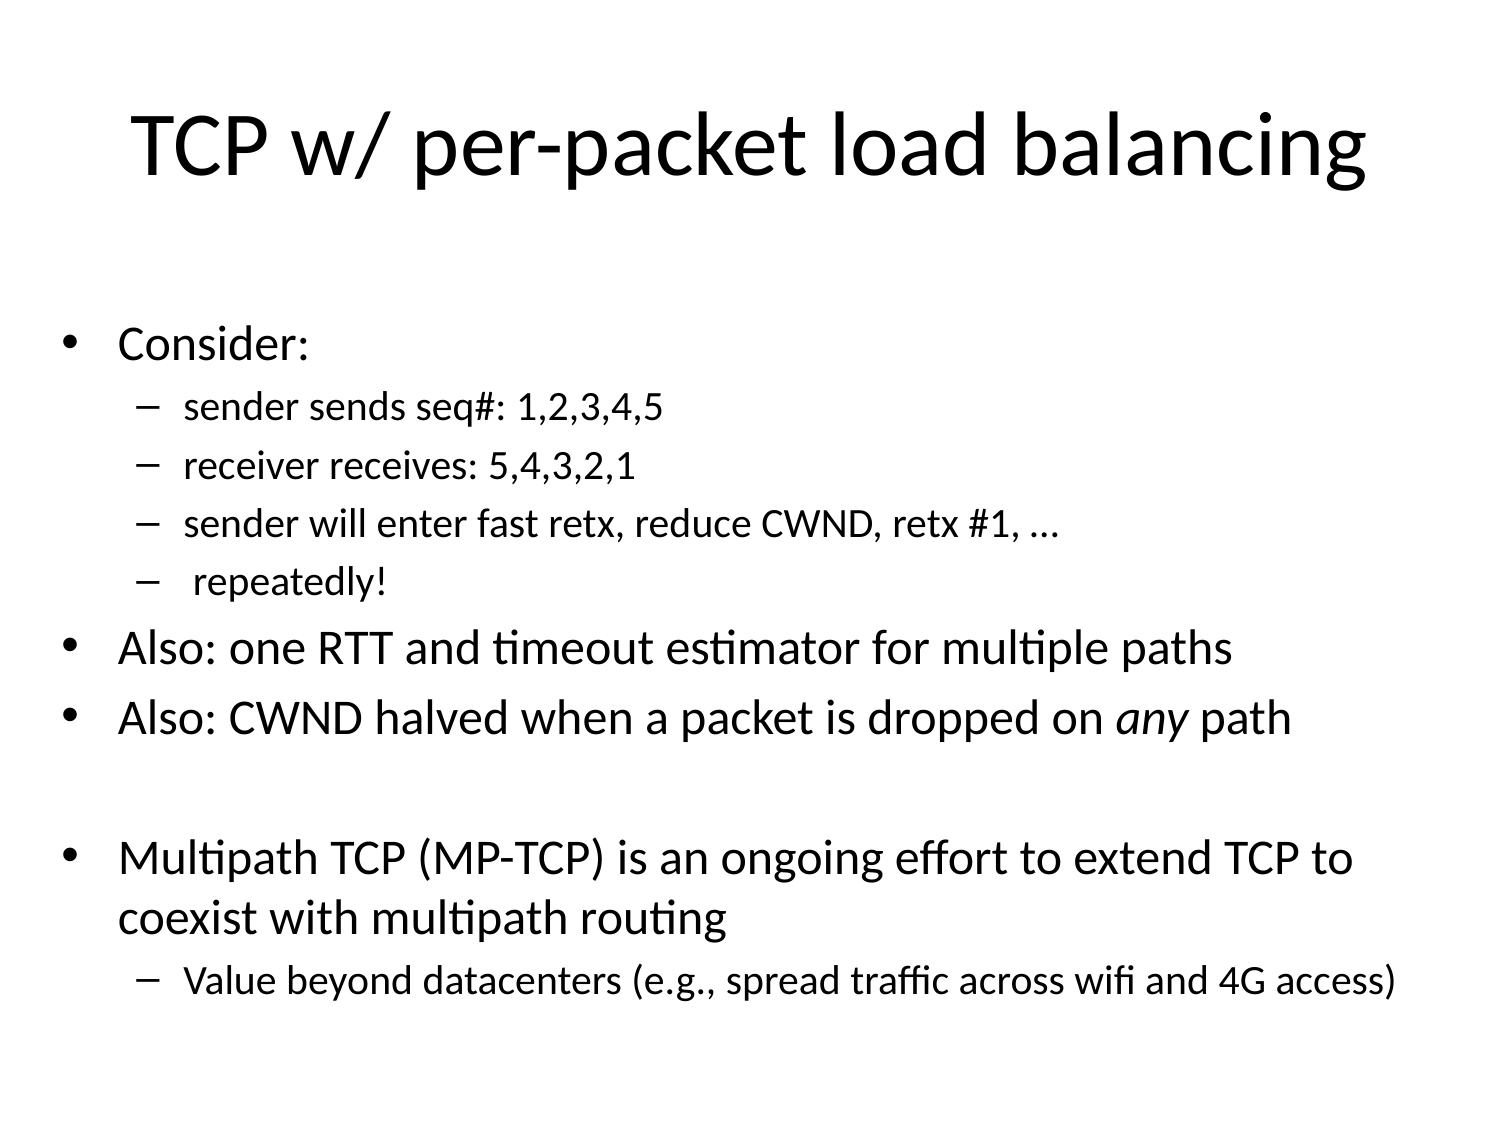

# TCP w/ per-packet load balancing
Consider:
sender sends seq#: 1,2,3,4,5
receiver receives: 5,4,3,2,1
sender will enter fast retx, reduce CWND, retx #1, …
 repeatedly!
Also: one RTT and timeout estimator for multiple paths
Also: CWND halved when a packet is dropped on any path

Multipath TCP (MP-TCP) is an ongoing effort to extend TCP to coexist with multipath routing
Value beyond datacenters (e.g., spread traffic across wifi and 4G access)